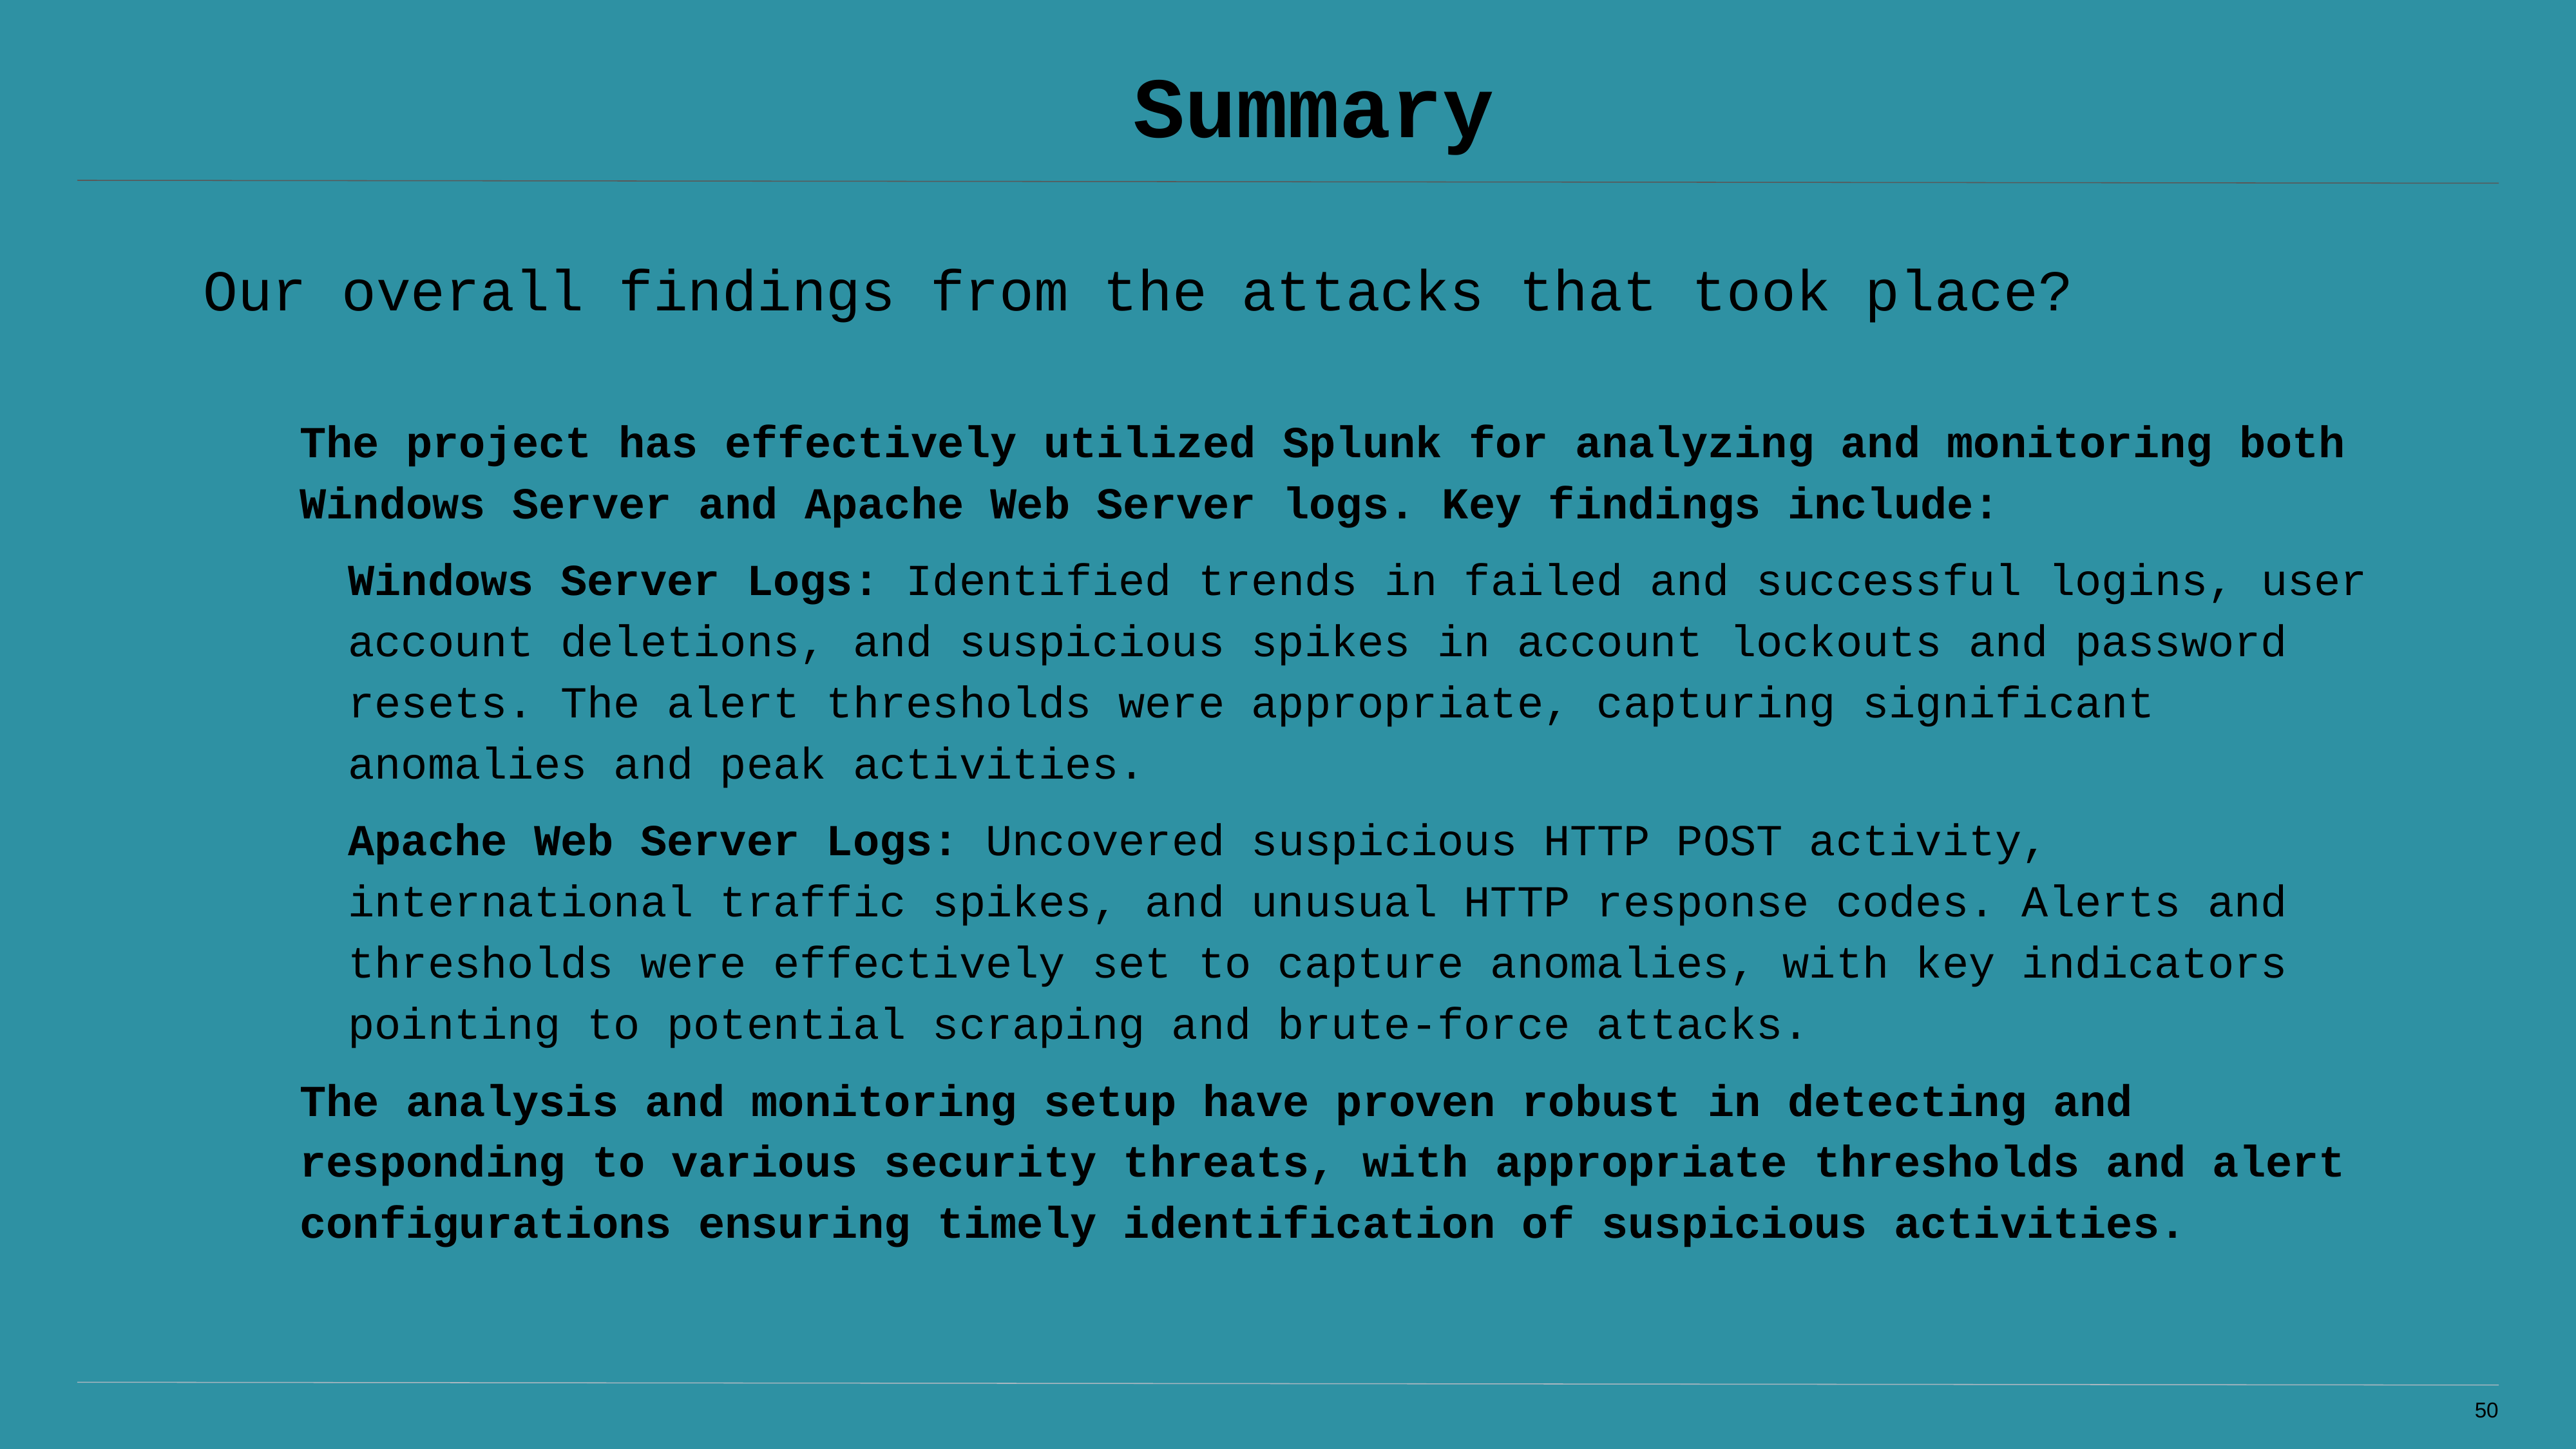

# Summary
Our overall findings from the attacks that took place?

The project has effectively utilized Splunk for analyzing and monitoring both Windows Server and Apache Web Server logs. Key findings include:
Windows Server Logs: Identified trends in failed and successful logins, user account deletions, and suspicious spikes in account lockouts and password resets. The alert thresholds were appropriate, capturing significant anomalies and peak activities.
Apache Web Server Logs: Uncovered suspicious HTTP POST activity, international traffic spikes, and unusual HTTP response codes. Alerts and thresholds were effectively set to capture anomalies, with key indicators pointing to potential scraping and brute-force attacks.
The analysis and monitoring setup have proven robust in detecting and responding to various security threats, with appropriate thresholds and alert configurations ensuring timely identification of suspicious activities.

50